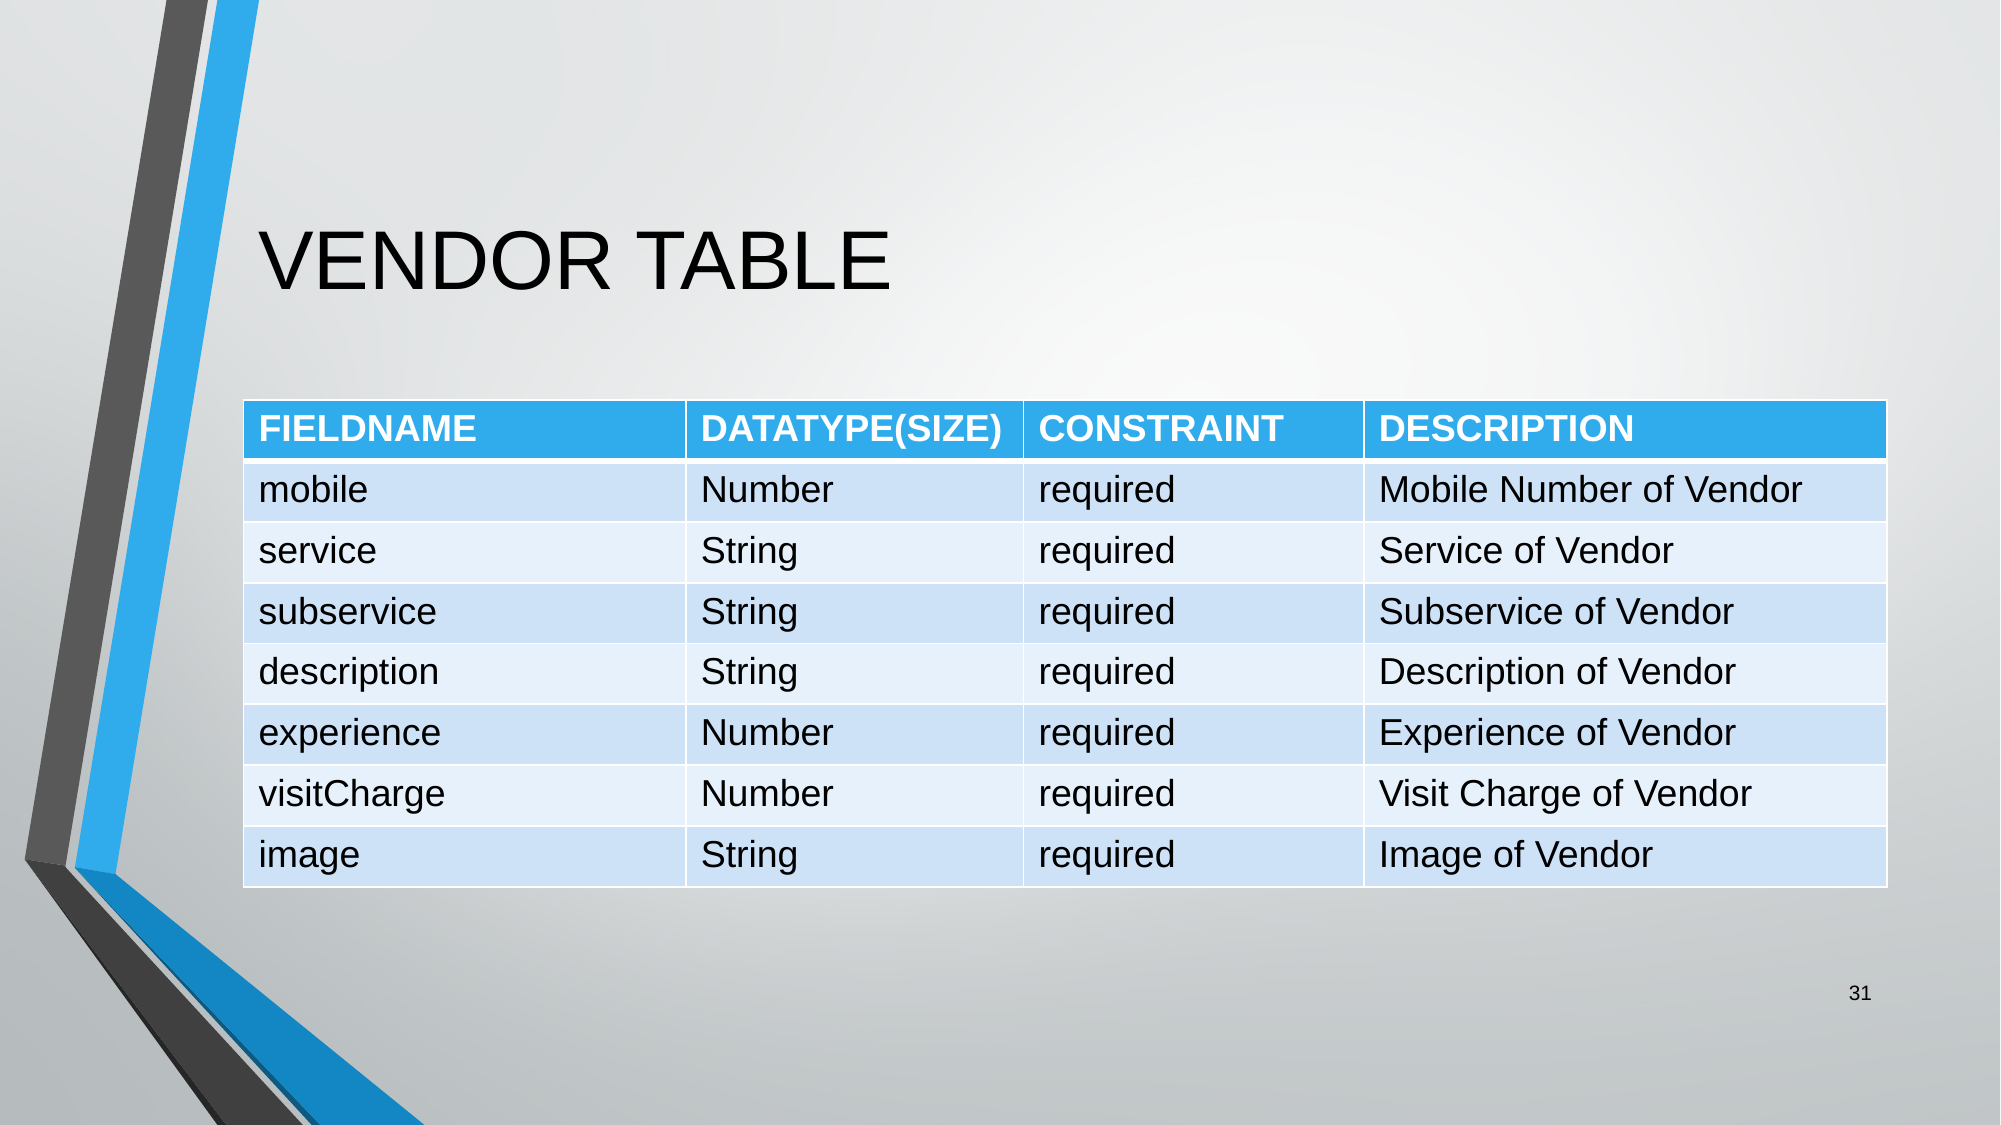

# VENDOR TABLE
| FIELDNAME | DATATYPE(SIZE) | CONSTRAINT | DESCRIPTION |
| --- | --- | --- | --- |
| mobile | Number | required | Mobile Number of Vendor |
| service | String | required | Service of Vendor |
| subservice | String | required | Subservice of Vendor |
| description | String | required | Description of Vendor |
| experience | Number | required | Experience of Vendor |
| visitCharge | Number | required | Visit Charge of Vendor |
| image | String | required | Image of Vendor |
31